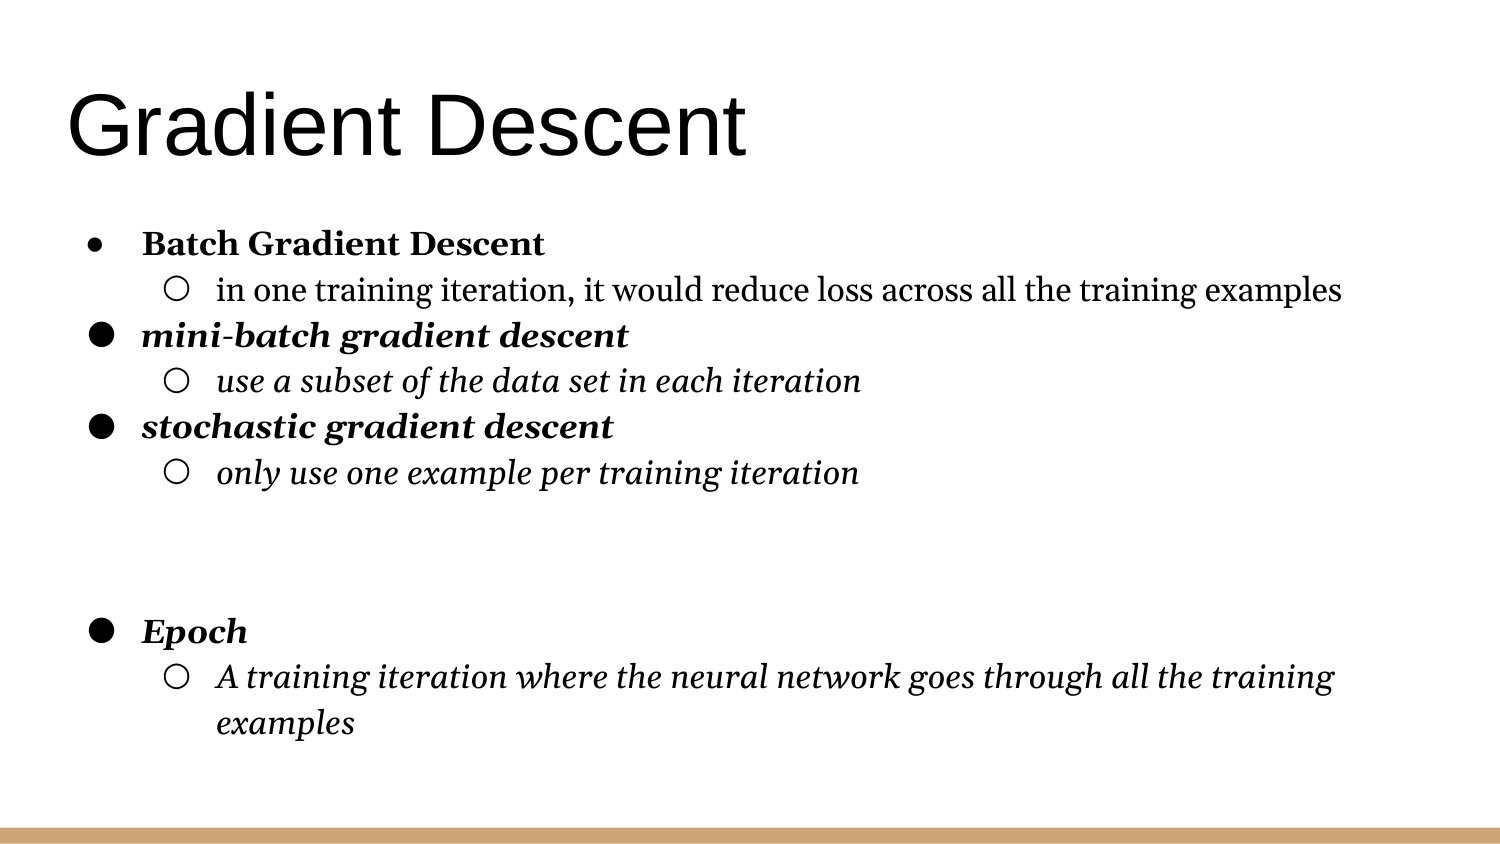

# Gradient Descent
Batch Gradient Descent
in one training iteration, it would reduce loss across all the training examples
mini-batch gradient descent
use a subset of the data set in each iteration
stochastic gradient descent
only use one example per training iteration

Epoch
A training iteration where the neural network goes through all the training examples